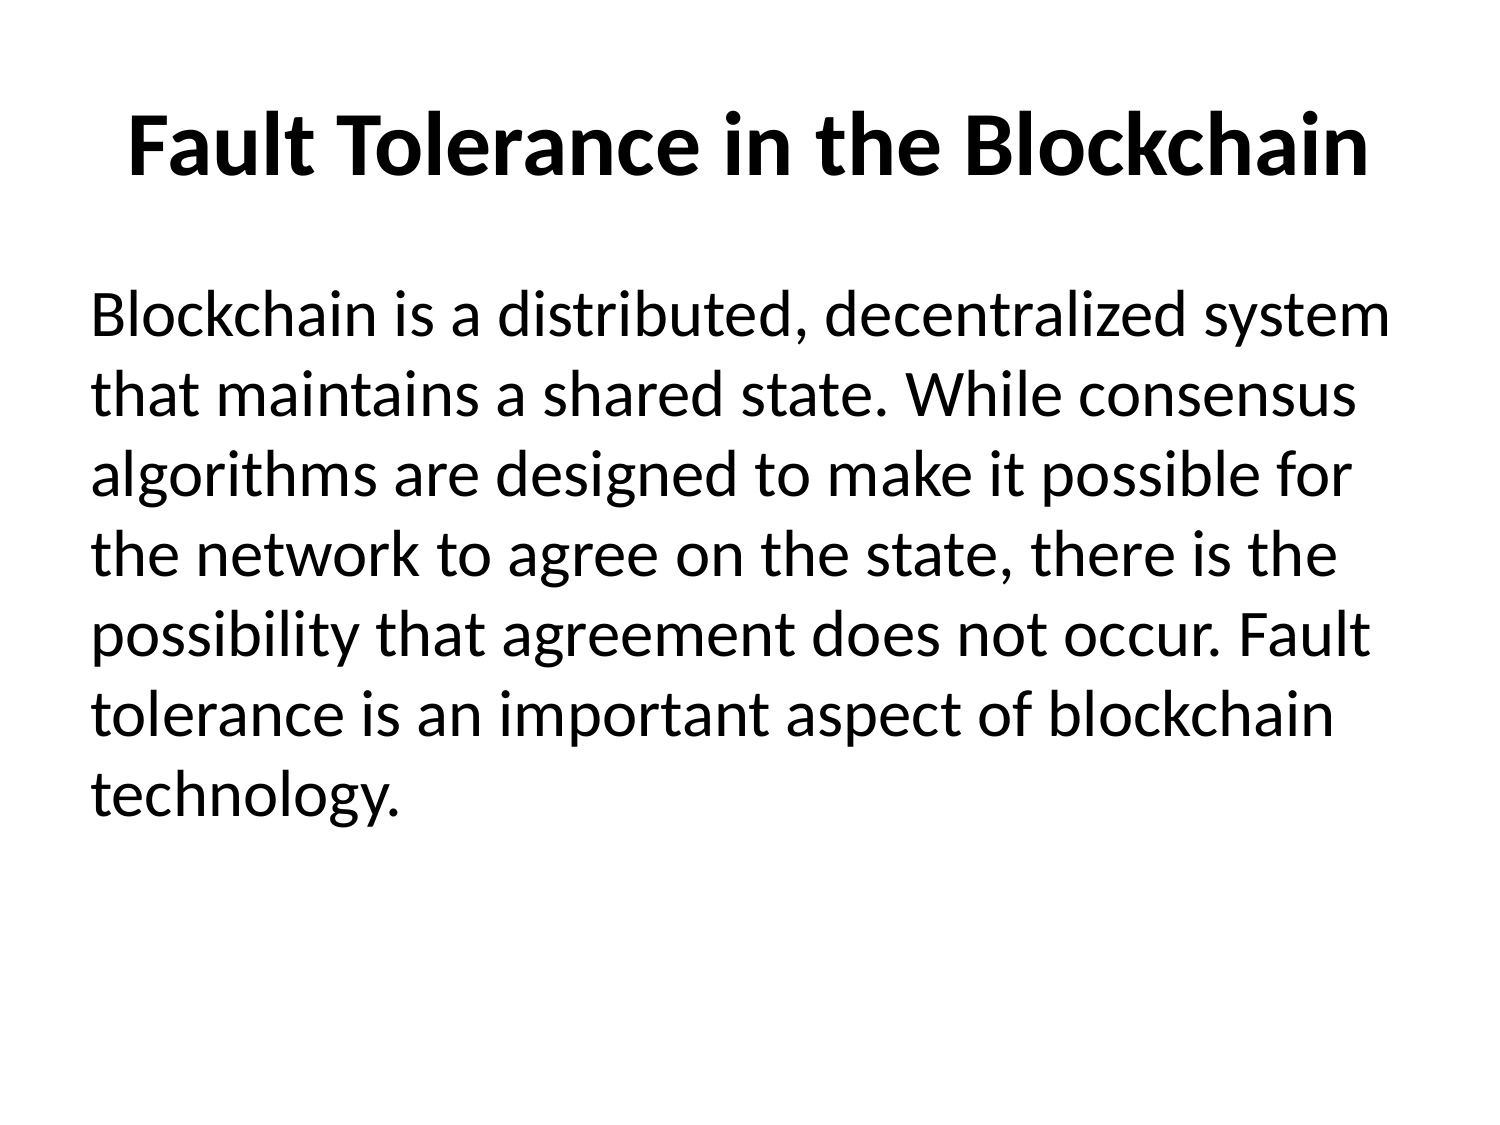

# Fault Tolerance in the Blockchain
Blockchain is a distributed, decentralized system that maintains a shared state. While consensus algorithms are designed to make it possible for the network to agree on the state, there is the possibility that agreement does not occur. Fault tolerance is an important aspect of blockchain technology.